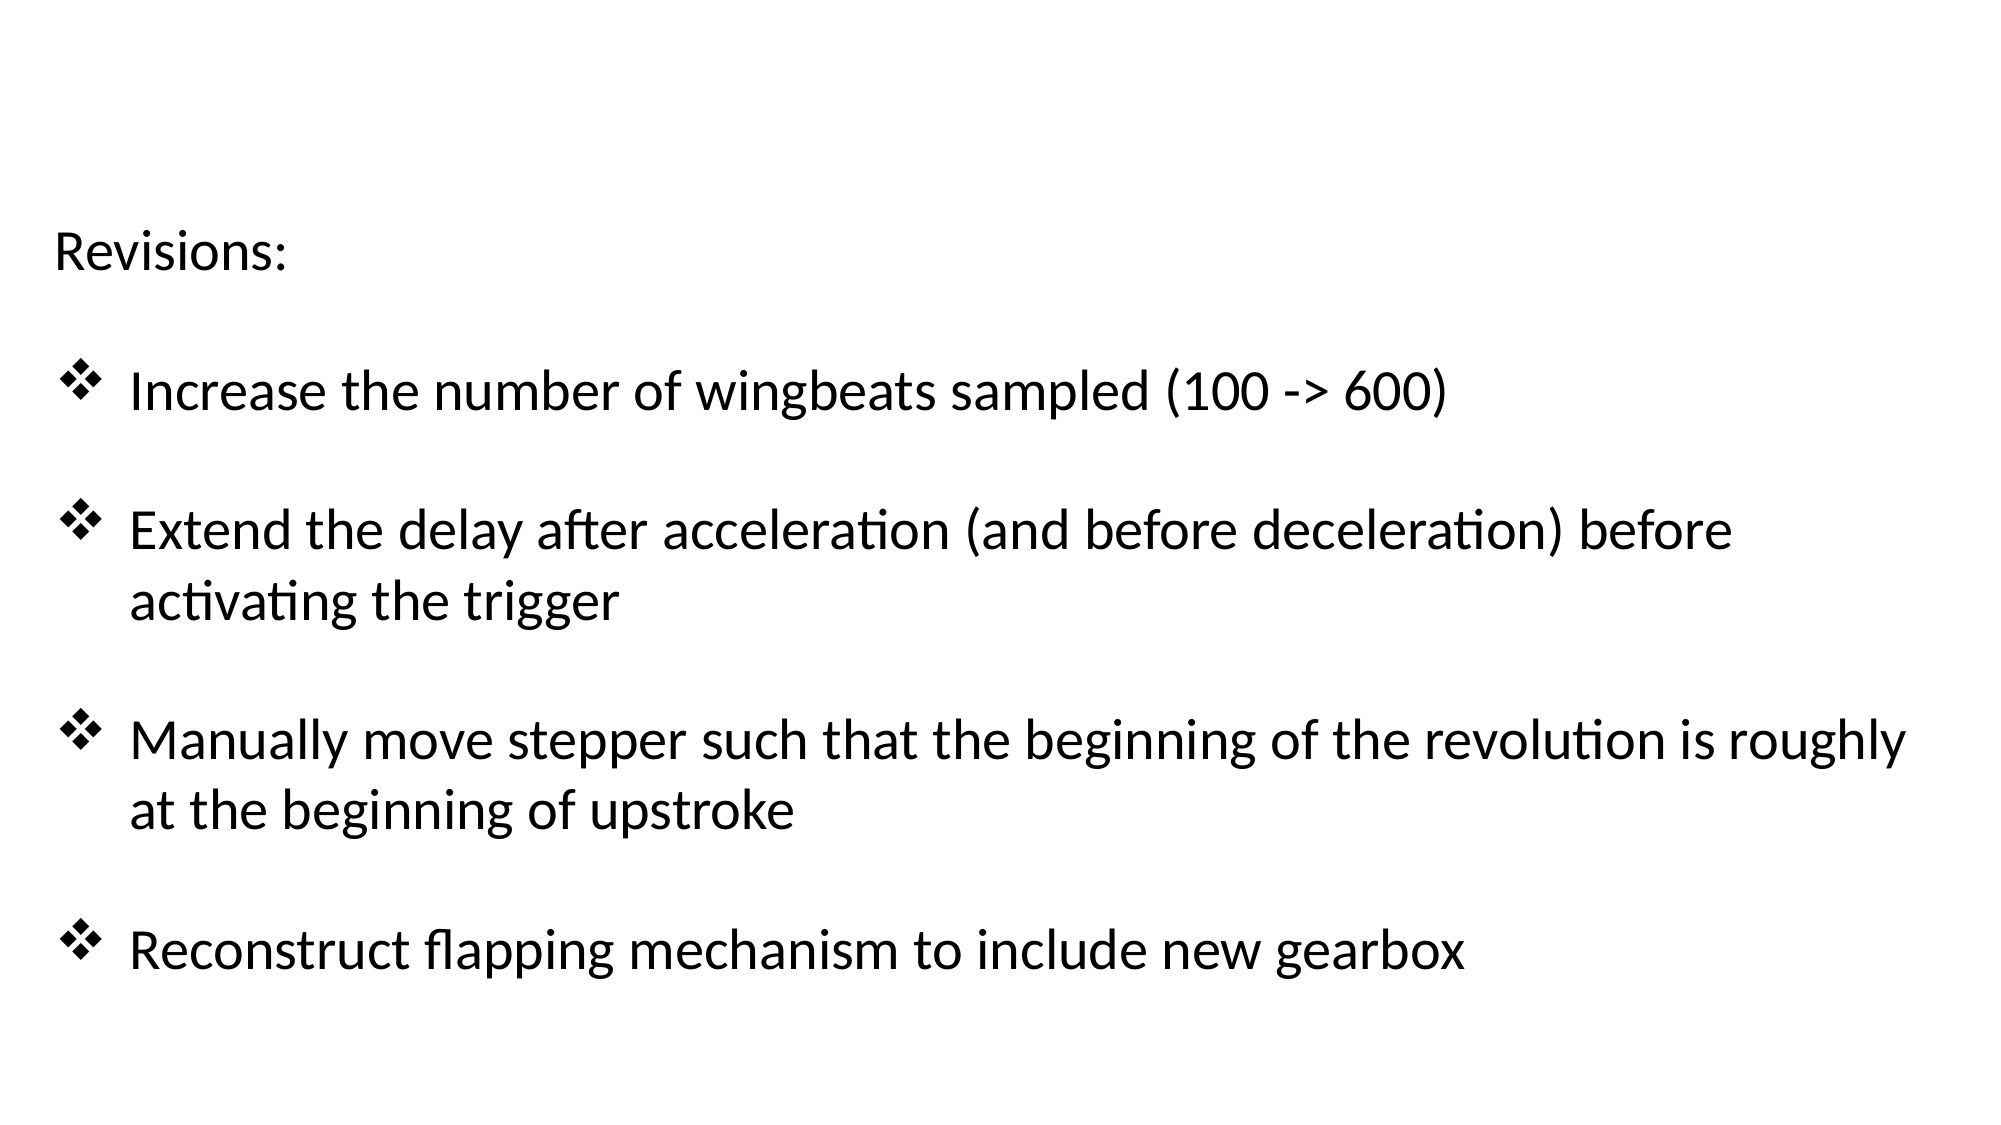

Revisions:

Increase the number of wingbeats sampled (100 -> 600)

Extend the delay after acceleration (and before deceleration) before activating the trigger

Manually move stepper such that the beginning of the revolution is roughly at the beginning of upstroke

Reconstruct flapping mechanism to include new gearbox